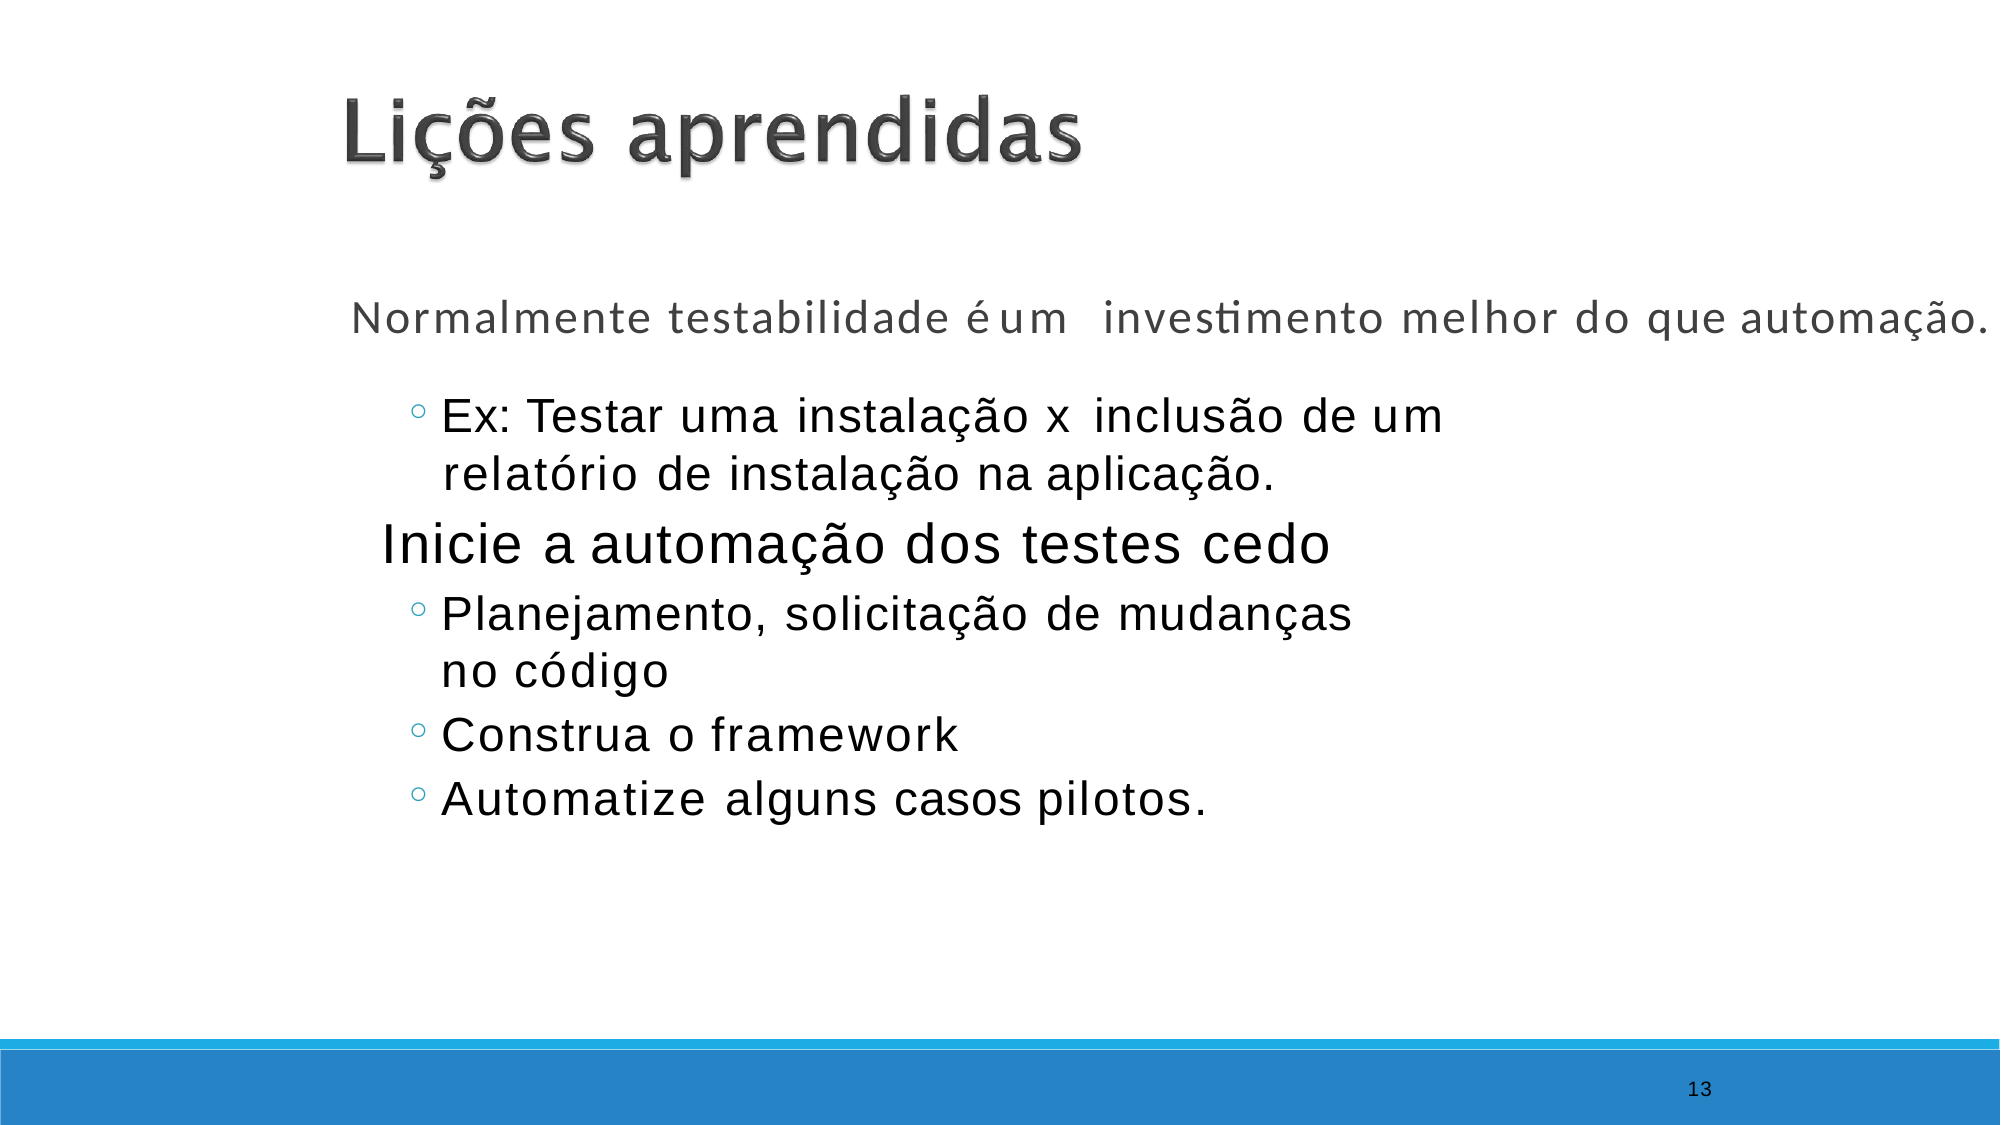

Normalmente testabilidade é um  investimento melhor do que automação.
Ex: Testar uma instalação x inclusão de um
relatório de instalação na aplicação.
Inicie a automação dos testes cedo
Planejamento, solicitação de mudanças no código
Construa o framework
Automatize alguns casos pilotos.
13